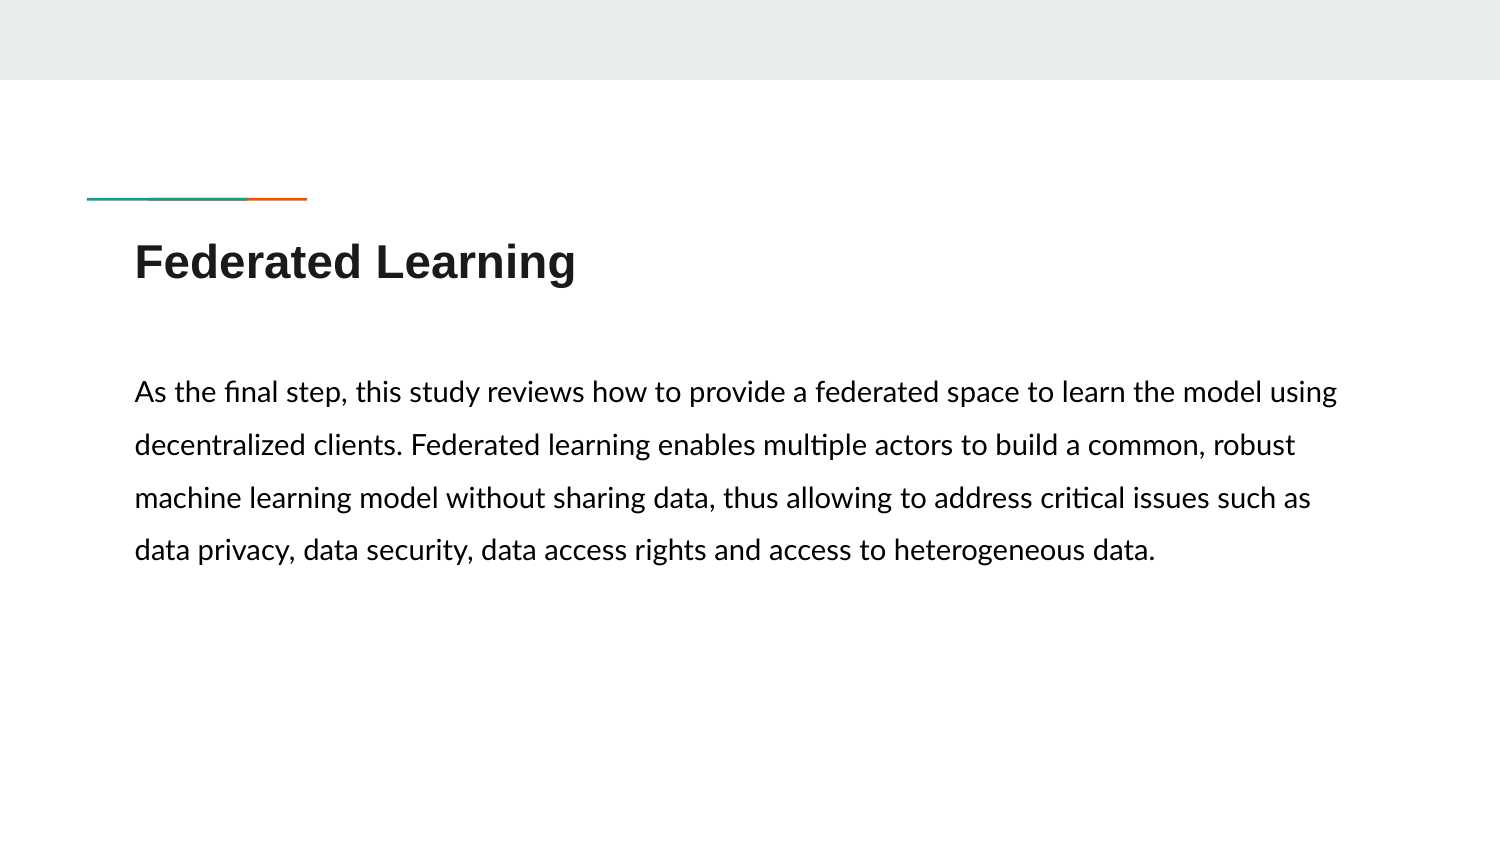

# Federated Learning
As the final step, this study reviews how to provide a federated space to learn the model using decentralized clients. Federated learning enables multiple actors to build a common, robust machine learning model without sharing data, thus allowing to address critical issues such as data privacy, data security, data access rights and access to heterogeneous data.